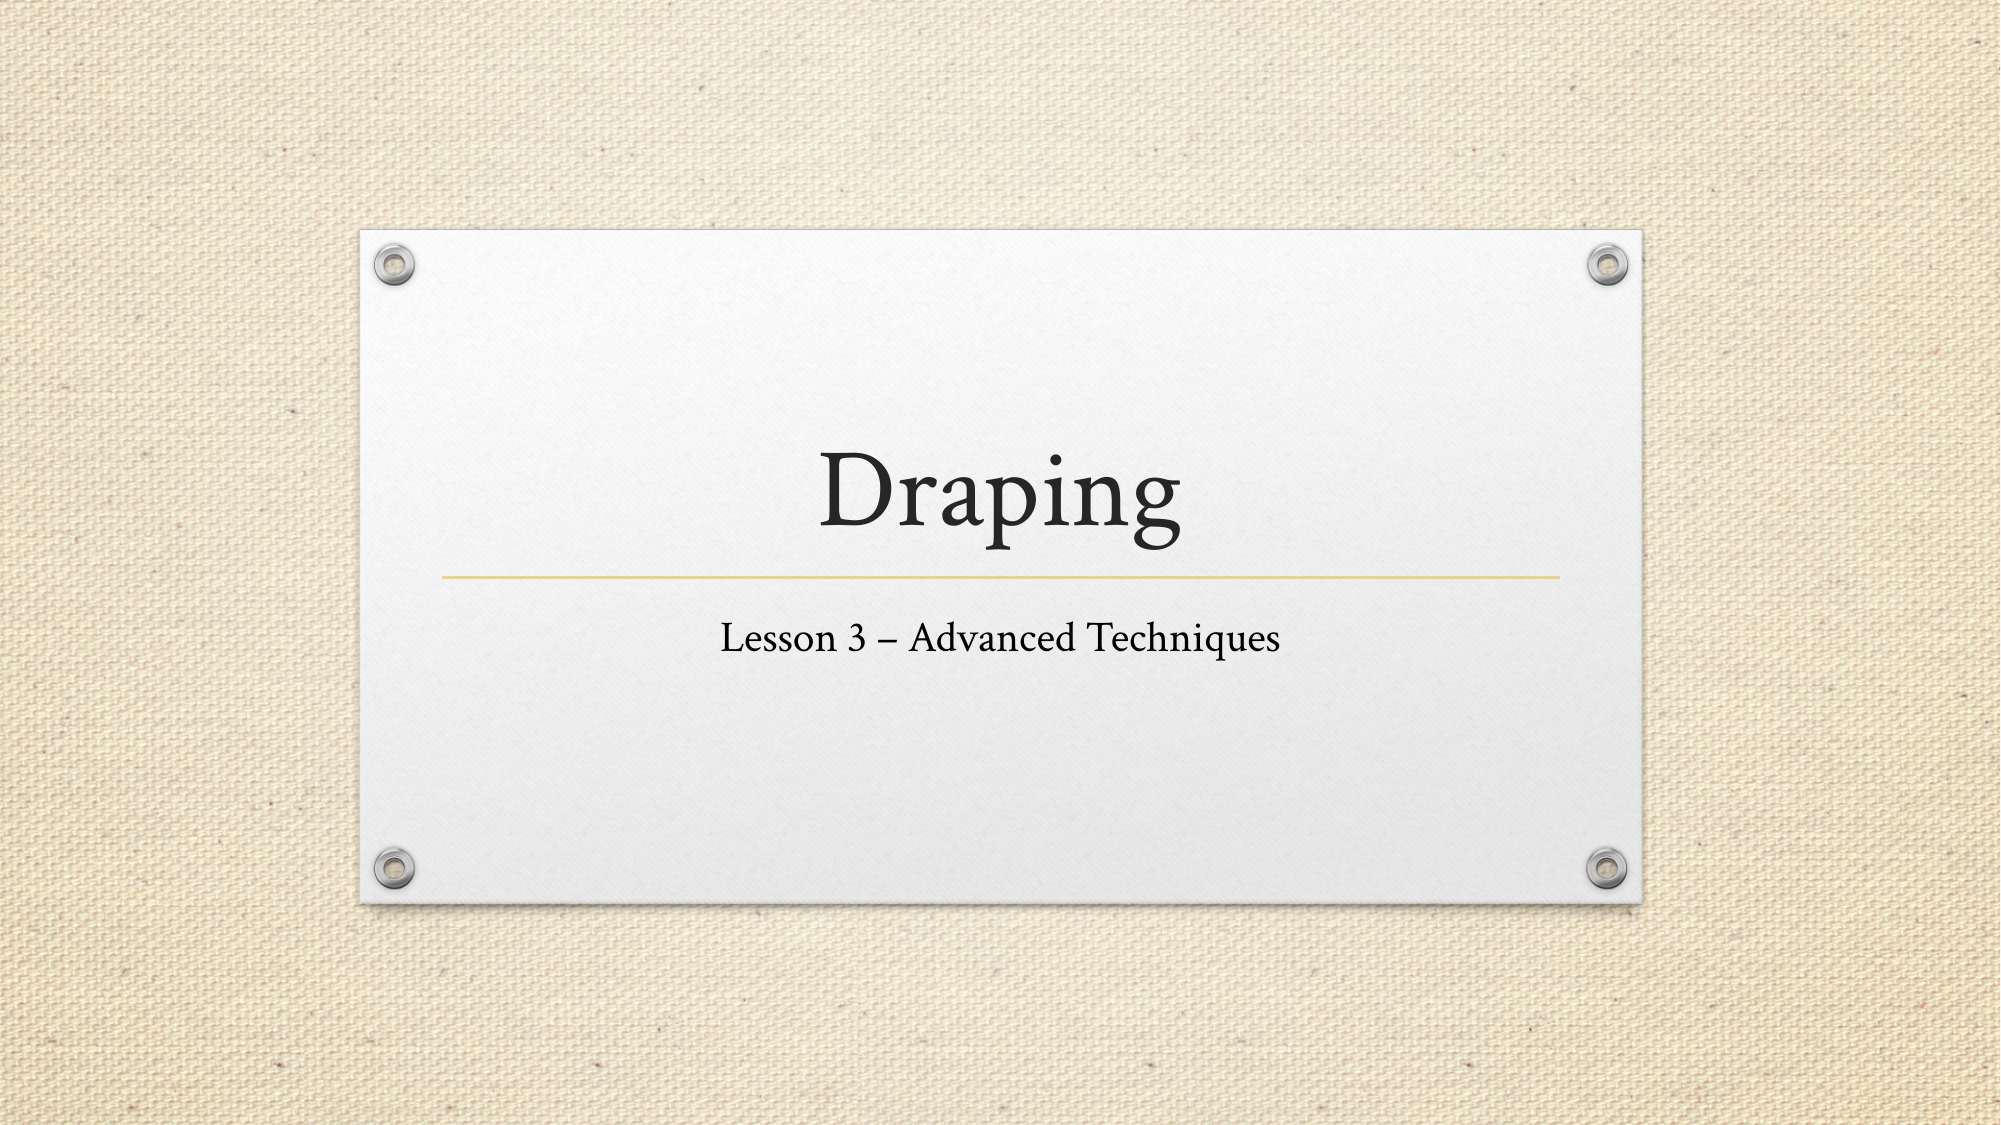

# Draping
Lesson 3 – Advanced Techniques